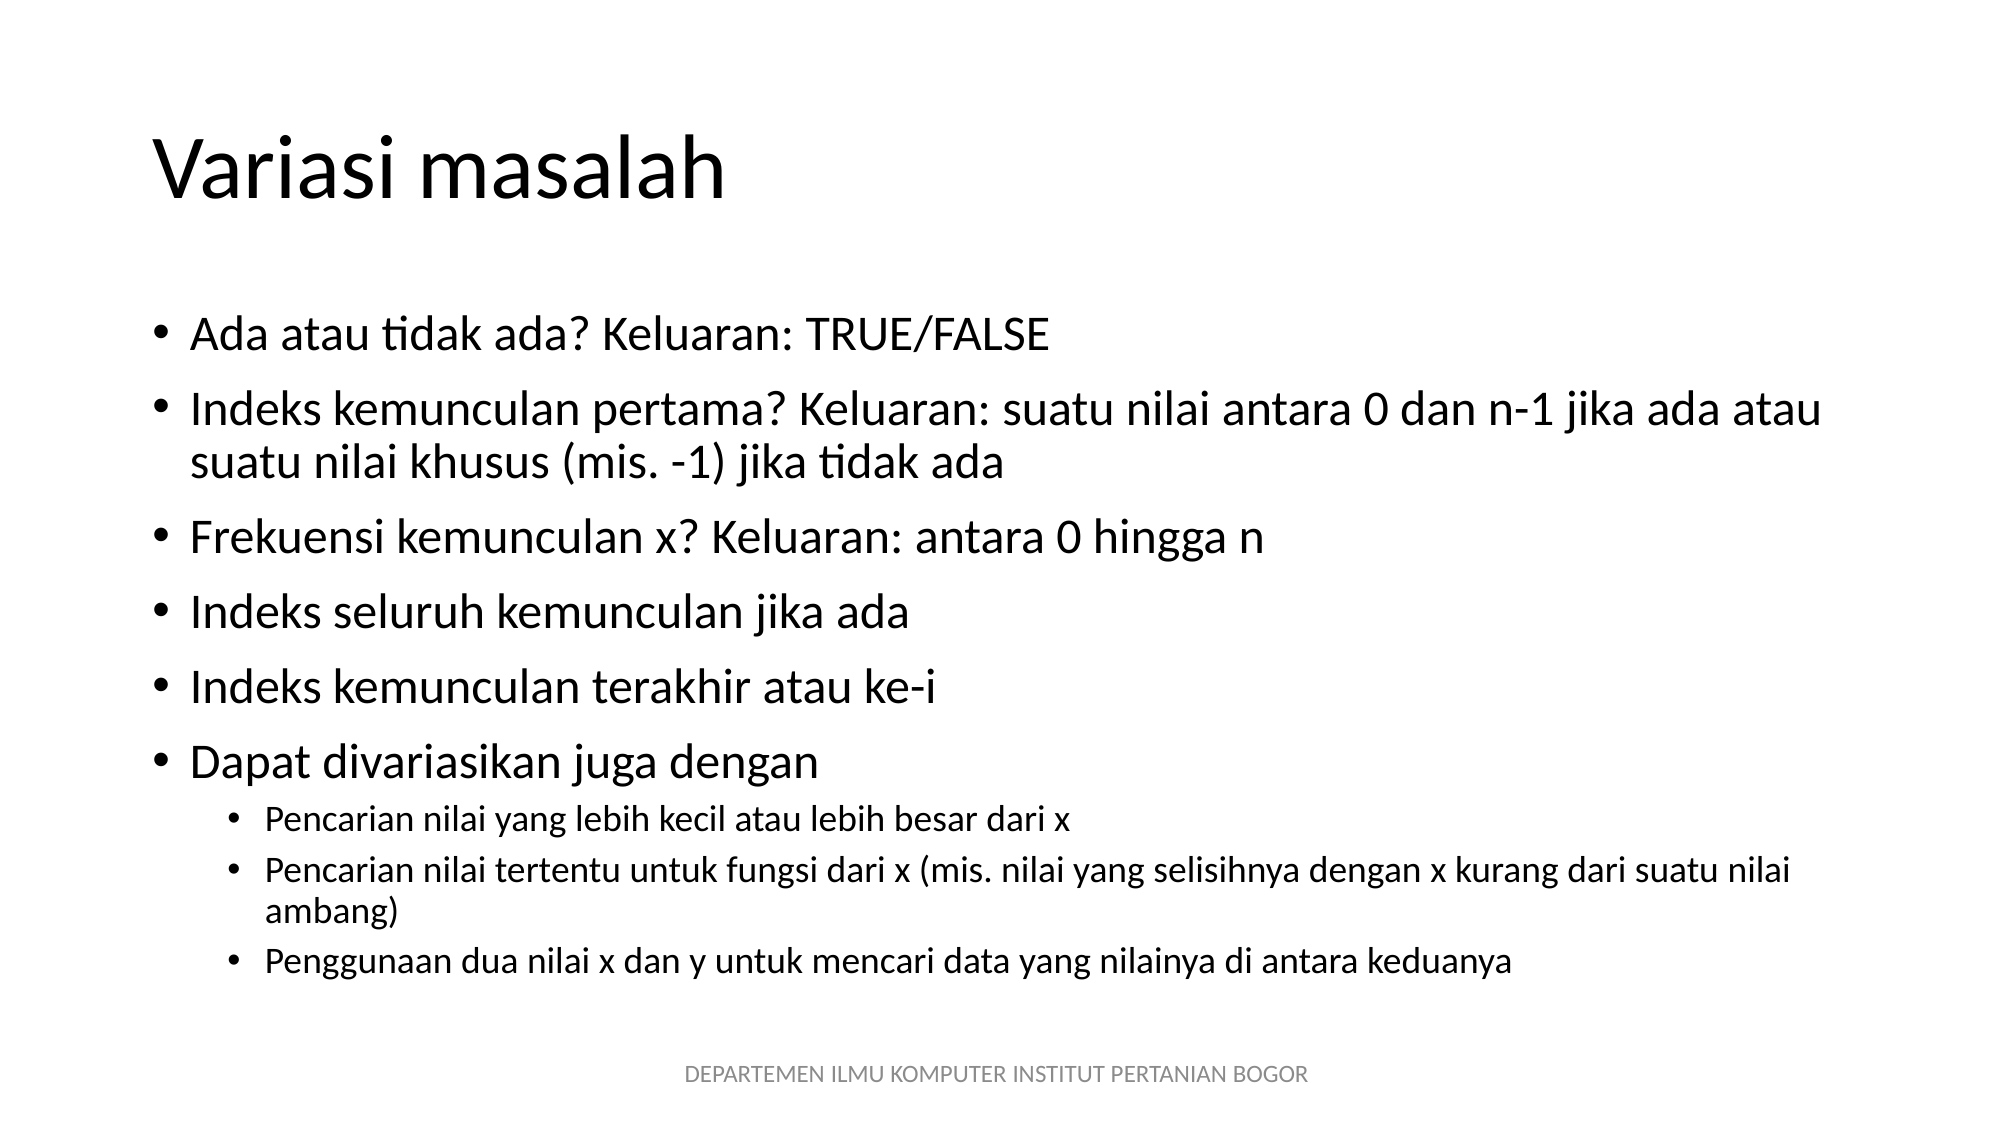

# Variasi masalah
Ada atau tidak ada? Keluaran: TRUE/FALSE
Indeks kemunculan pertama? Keluaran: suatu nilai antara 0 dan n-1 jika ada atau suatu nilai khusus (mis. -1) jika tidak ada
Frekuensi kemunculan x? Keluaran: antara 0 hingga n
Indeks seluruh kemunculan jika ada
Indeks kemunculan terakhir atau ke-i
Dapat divariasikan juga dengan
Pencarian nilai yang lebih kecil atau lebih besar dari x
Pencarian nilai tertentu untuk fungsi dari x (mis. nilai yang selisihnya dengan x kurang dari suatu nilai ambang)
Penggunaan dua nilai x dan y untuk mencari data yang nilainya di antara keduanya
DEPARTEMEN ILMU KOMPUTER INSTITUT PERTANIAN BOGOR